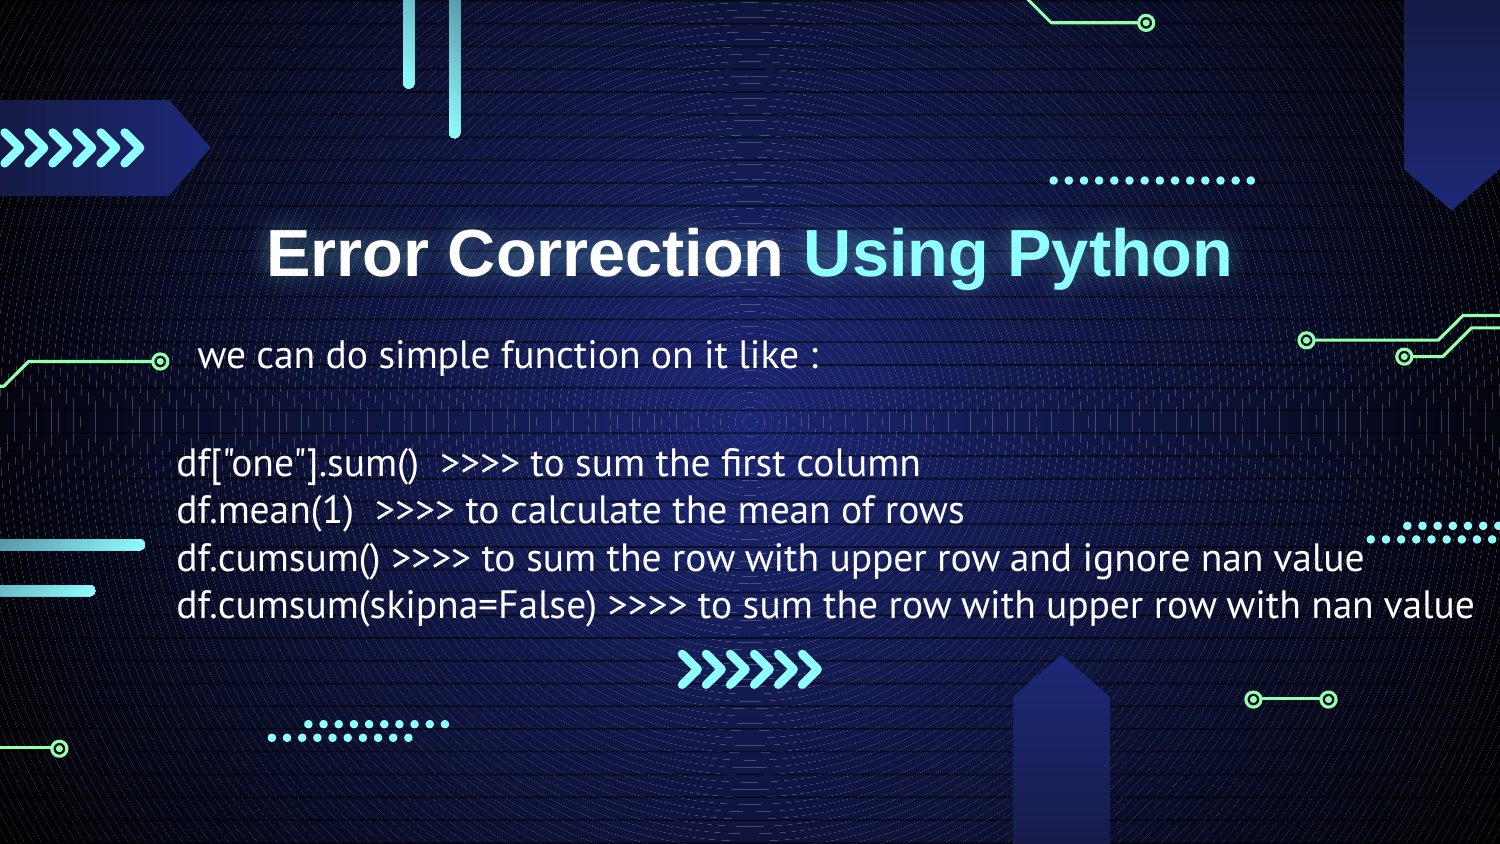

# Error Correction Using Python
we can do simple function on it like :
df["one"].sum()  >>>> to sum the first column
df.mean(1)  >>>> to calculate the mean of rows
df.cumsum() >>>> to sum the row with upper row and ignore nan value
df.cumsum(skipna=False) >>>> to sum the row with upper row with nan value